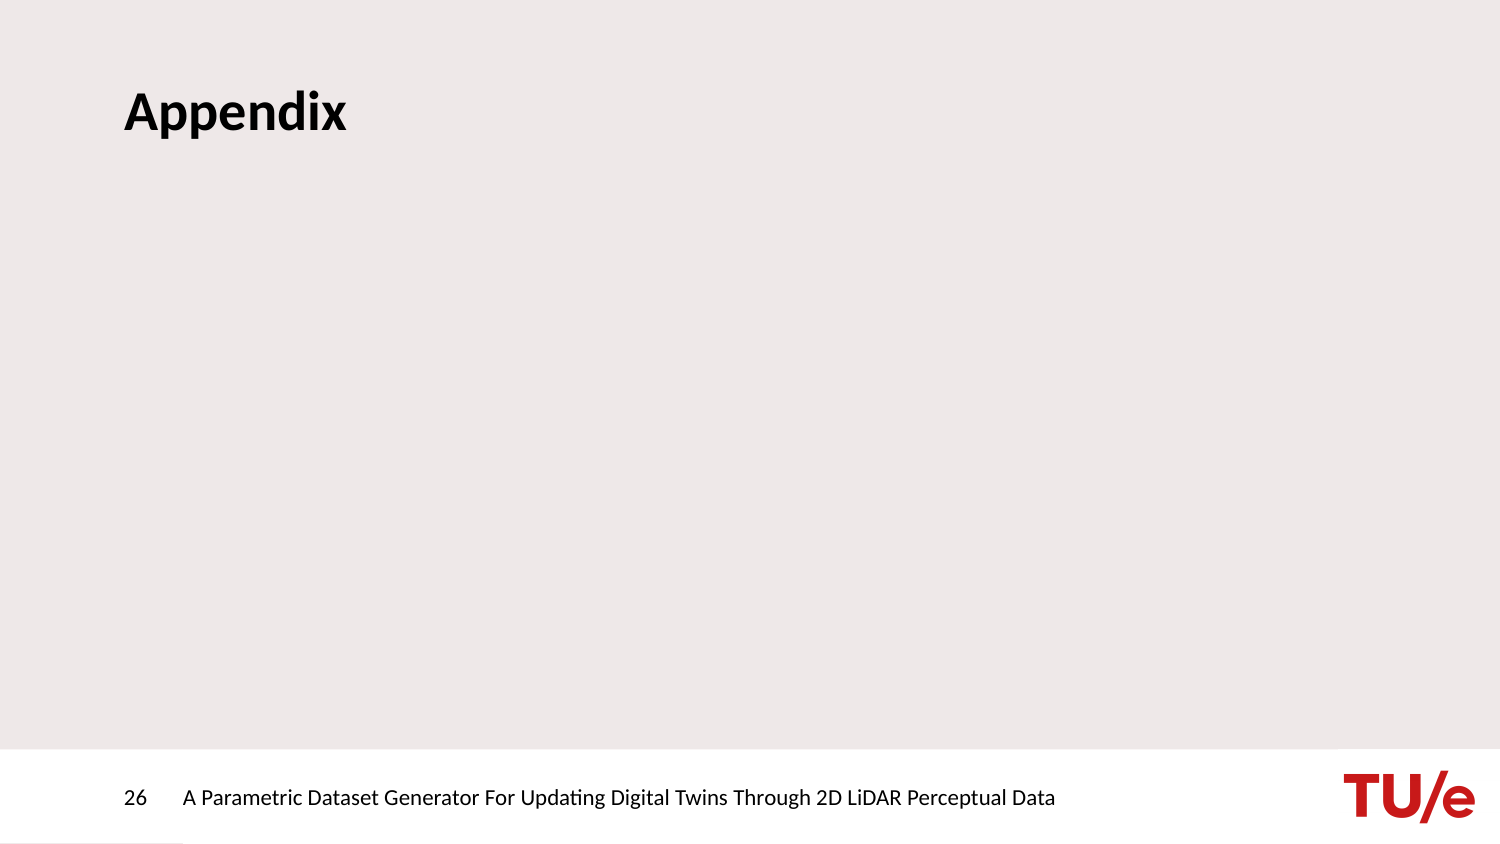

# Appendix

26
A Parametric Dataset Generator For Updating Digital Twins Through 2D LiDAR Perceptual Data